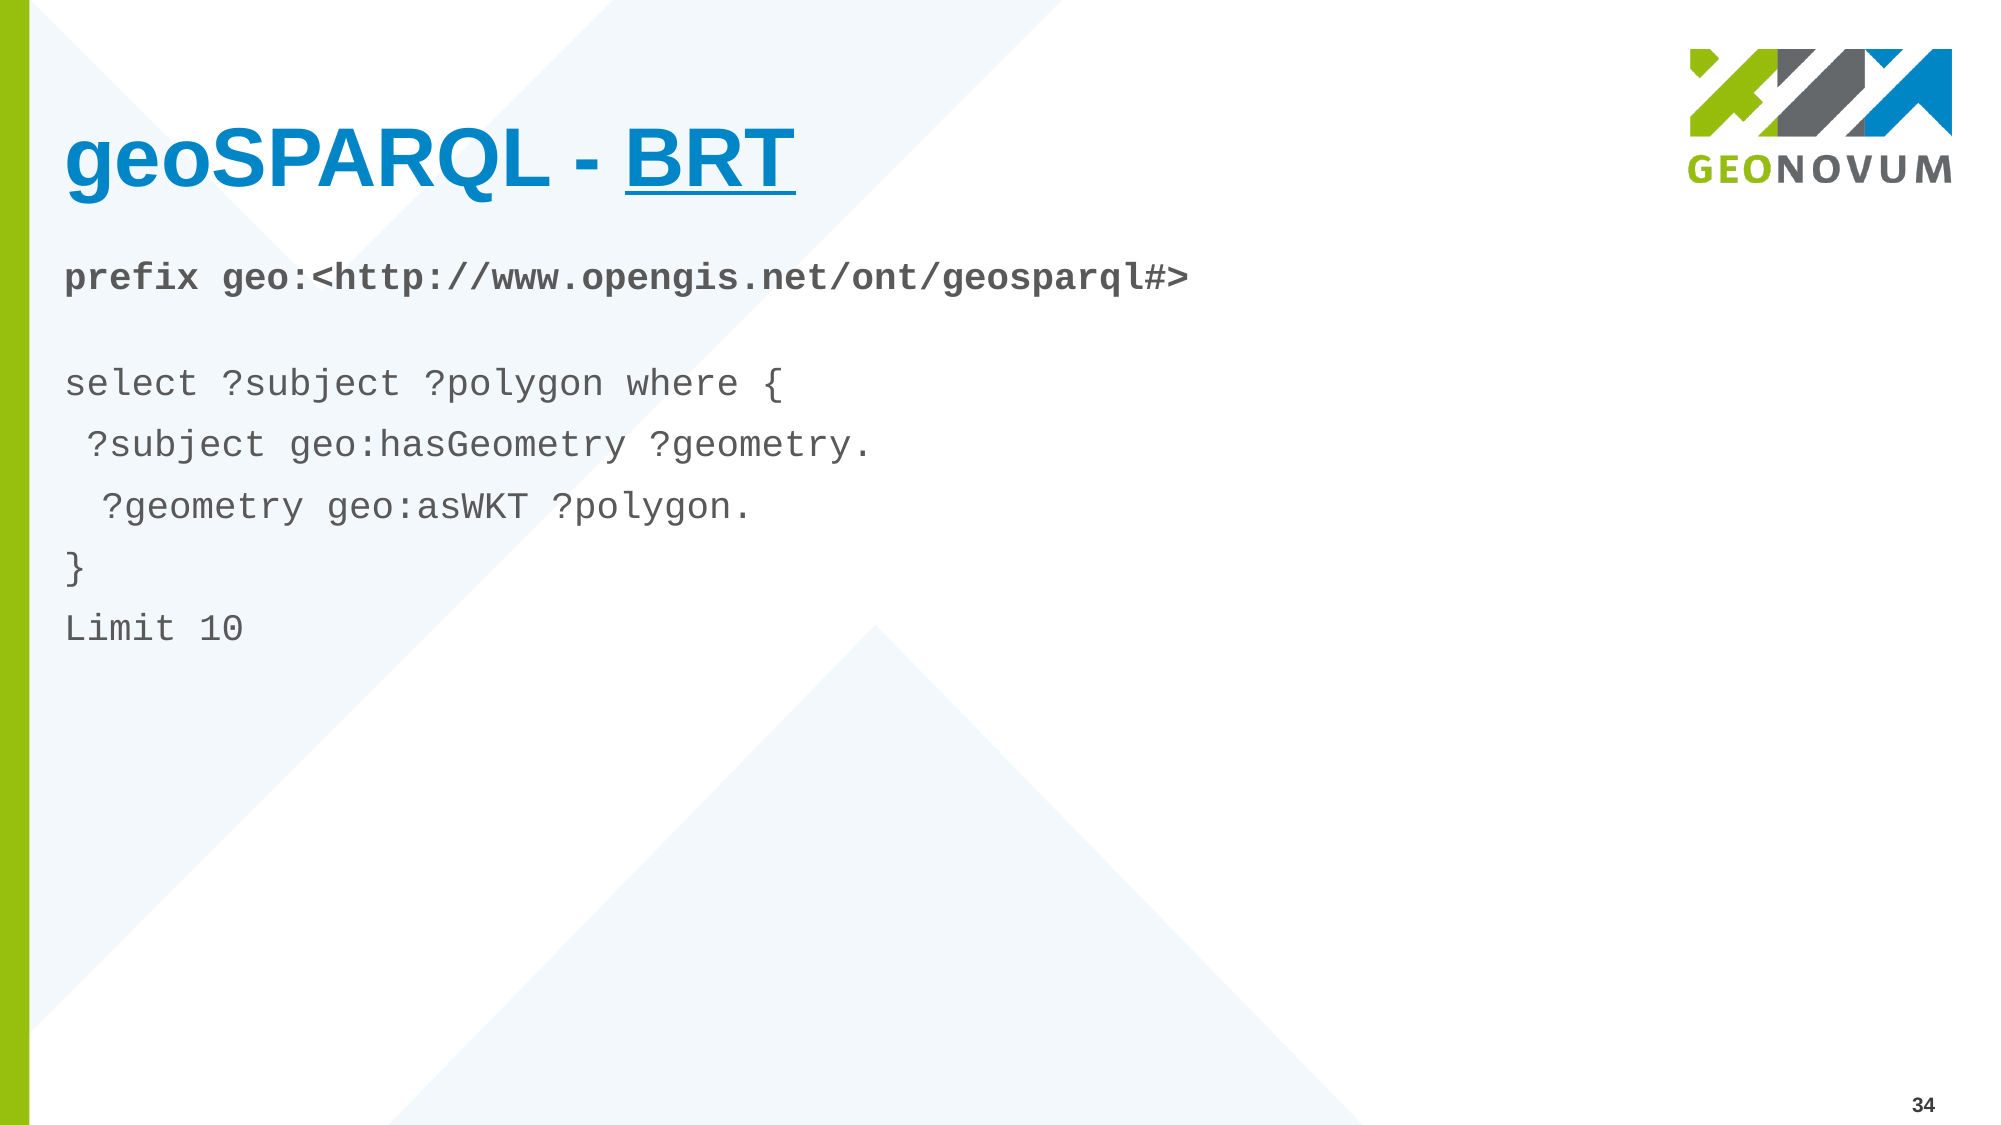

# geoSPARQL - BRT
prefix geo:<http://www.opengis.net/ont/geosparql#>
select ?subject ?polygon where {
 ?subject geo:hasGeometry ?geometry.
 ?geometry geo:asWKT ?polygon.
}
Limit 10

34